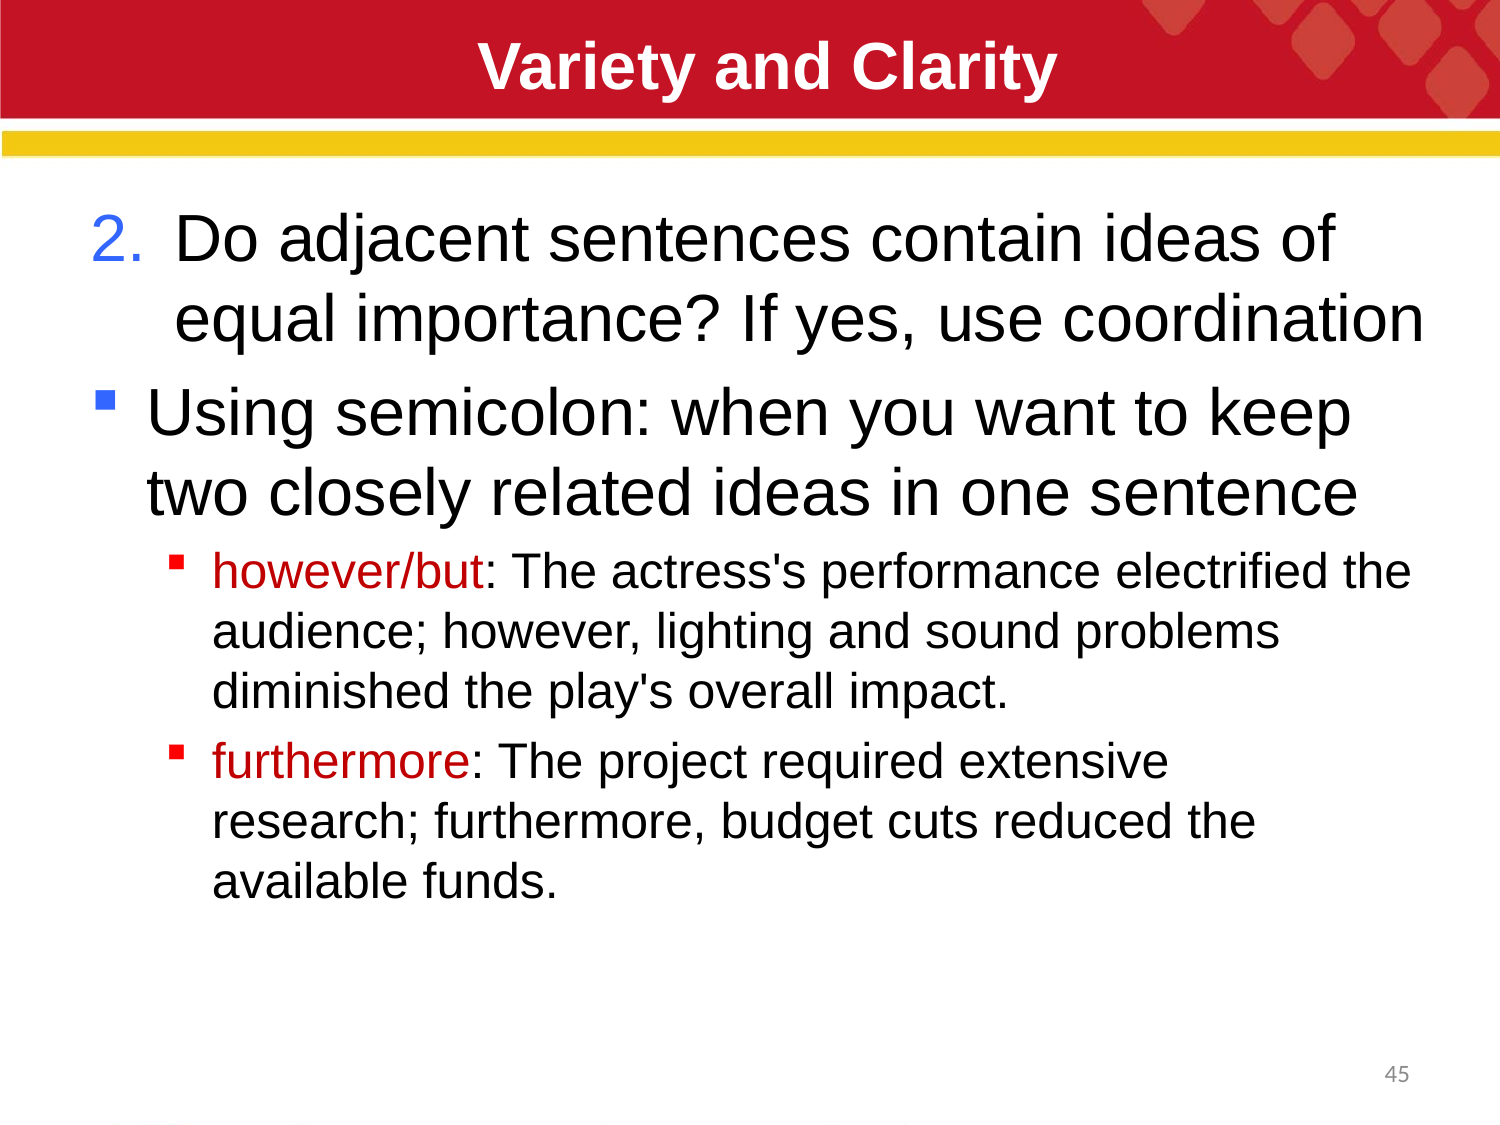

# Variety and Clarity
Do adjacent sentences contain ideas of equal importance? If yes, use coordination
Using semicolon: when you want to keep two closely related ideas in one sentence
however/but: The actress's performance electrified the audience; however, lighting and sound problems diminished the play's overall impact.
furthermore: The project required extensive research; furthermore, budget cuts reduced the available funds.

45